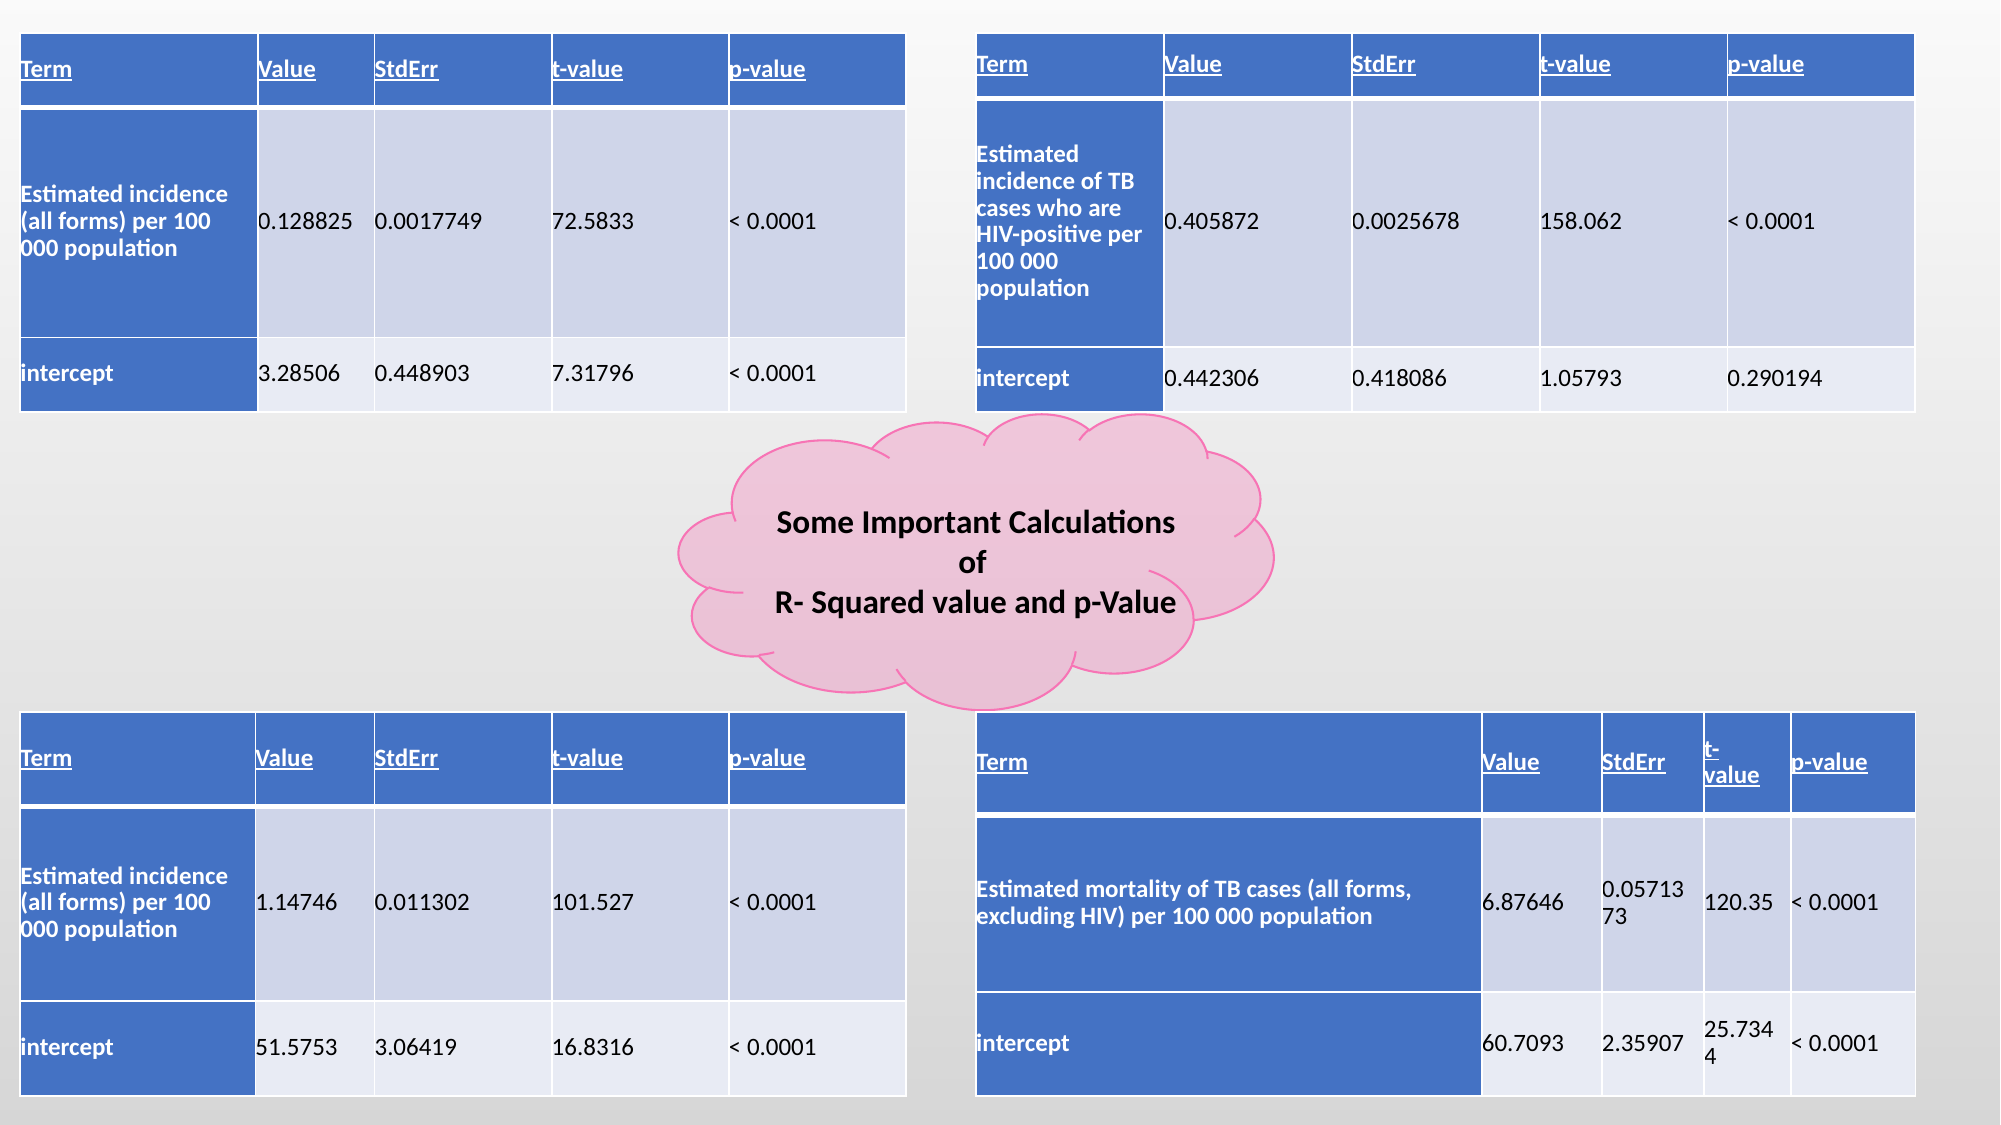

| Term | Value | StdErr | t-value | p-value |
| --- | --- | --- | --- | --- |
| Estimated incidence of TB cases who are HIV-positive per 100 000 population | 0.405872 | 0.0025678 | 158.062 | < 0.0001 |
| intercept | 0.442306 | 0.418086 | 1.05793 | 0.290194 |
| Term | Value | StdErr | t-value | p-value |
| --- | --- | --- | --- | --- |
| Estimated incidence (all forms) per 100 000 population | 0.128825 | 0.0017749 | 72.5833 | < 0.0001 |
| intercept | 3.28506 | 0.448903 | 7.31796 | < 0.0001 |

Some Important Calculations of
R- Squared value and p-Value

| Term | Value | StdErr | t-value | p-value |
| --- | --- | --- | --- | --- |
| Estimated incidence (all forms) per 100 000 population | 1.14746 | 0.011302 | 101.527 | < 0.0001 |
| intercept | 51.5753 | 3.06419 | 16.8316 | < 0.0001 |
| Term | Value | StdErr | t-value | p-value |
| --- | --- | --- | --- | --- |
| Estimated mortality of TB cases (all forms, excluding HIV) per 100 000 population | 6.87646 | 0.0571373 | 120.35 | < 0.0001 |
| intercept | 60.7093 | 2.35907 | 25.7344 | < 0.0001 |